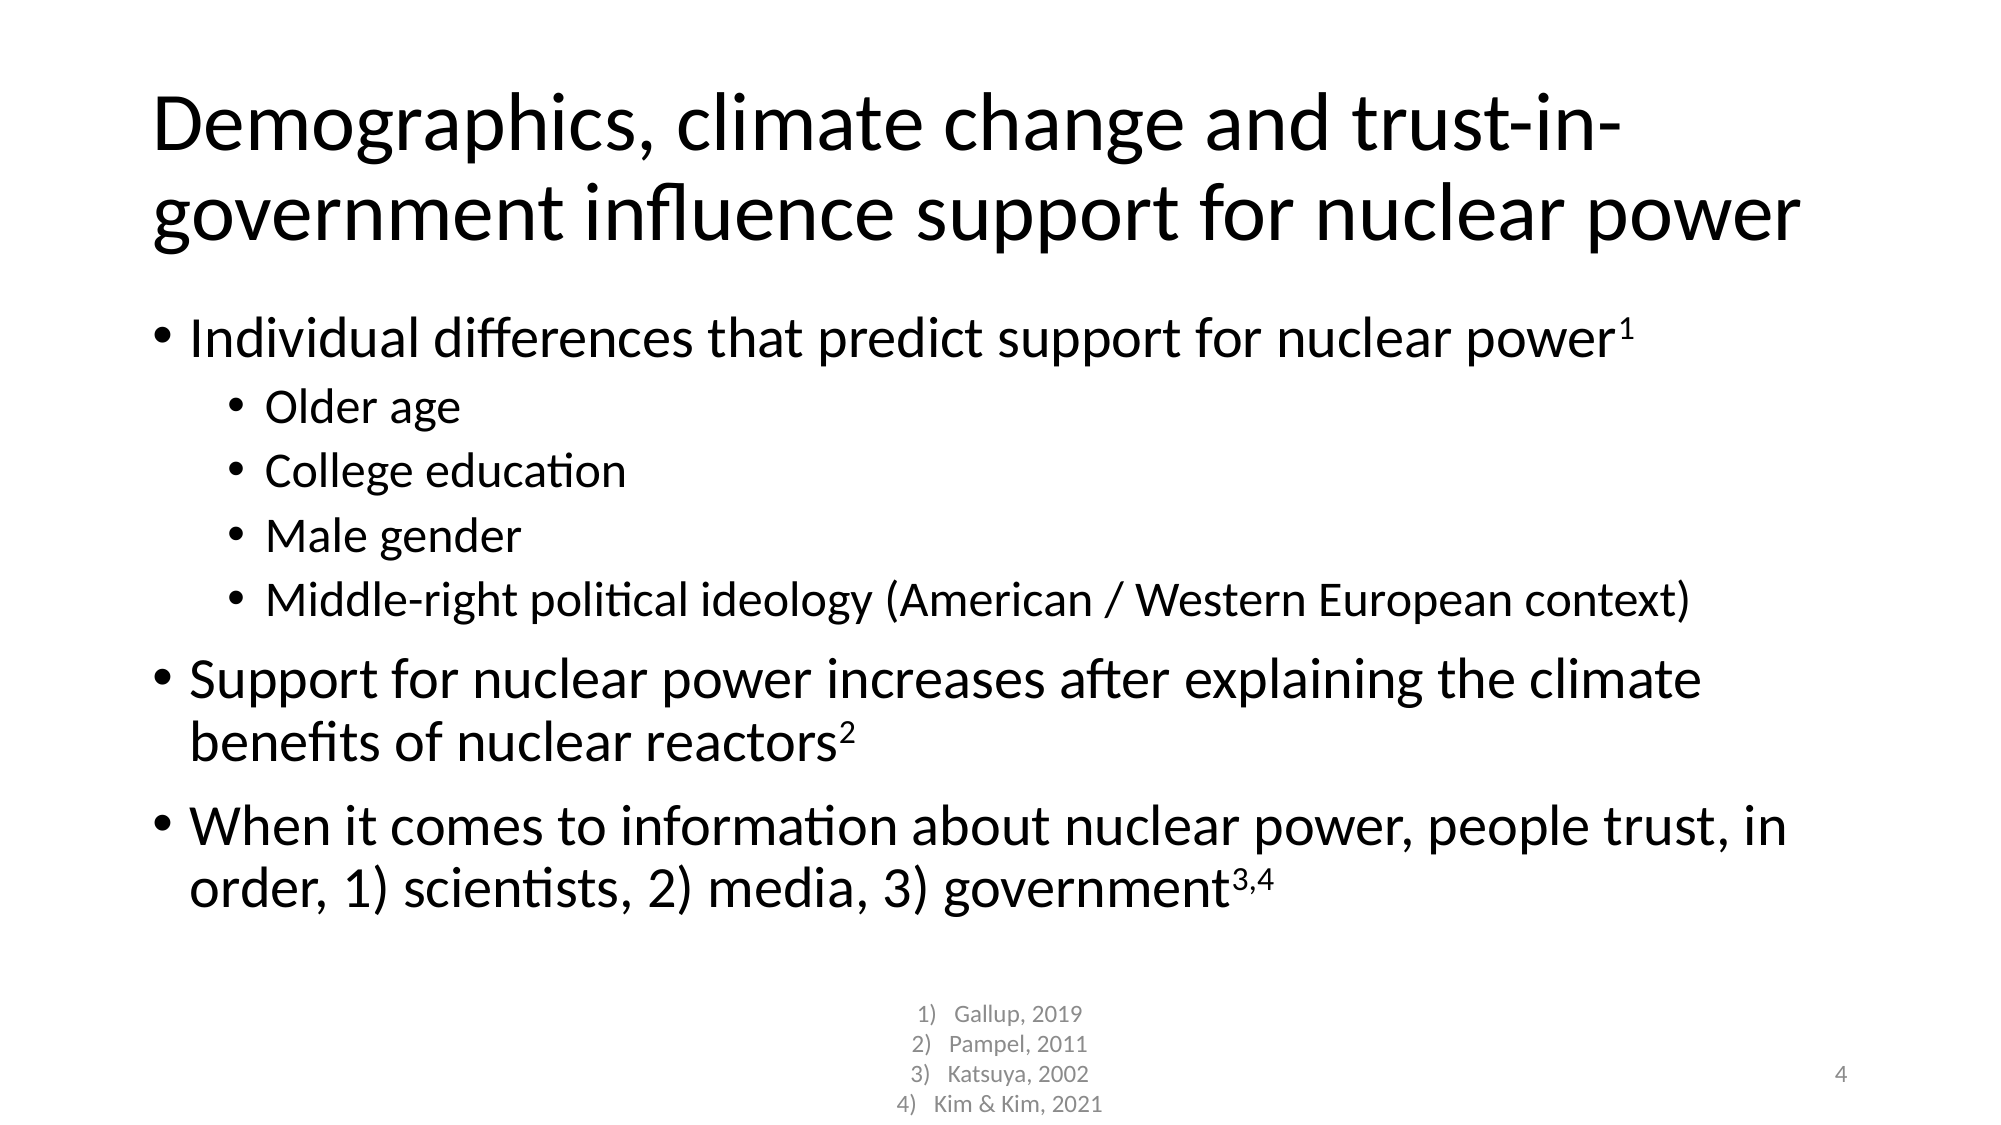

# Demographics, climate change and trust-in-government influence support for nuclear power
Individual differences that predict support for nuclear power1
Older age
College education
Male gender
Middle-right political ideology (American / Western European context)
Support for nuclear power increases after explaining the climate benefits of nuclear reactors2
When it comes to information about nuclear power, people trust, in order, 1) scientists, 2) media, 3) government3,4
Gallup, 2019
Pampel, 2011
Katsuya, 2002
Kim & Kim, 2021

4